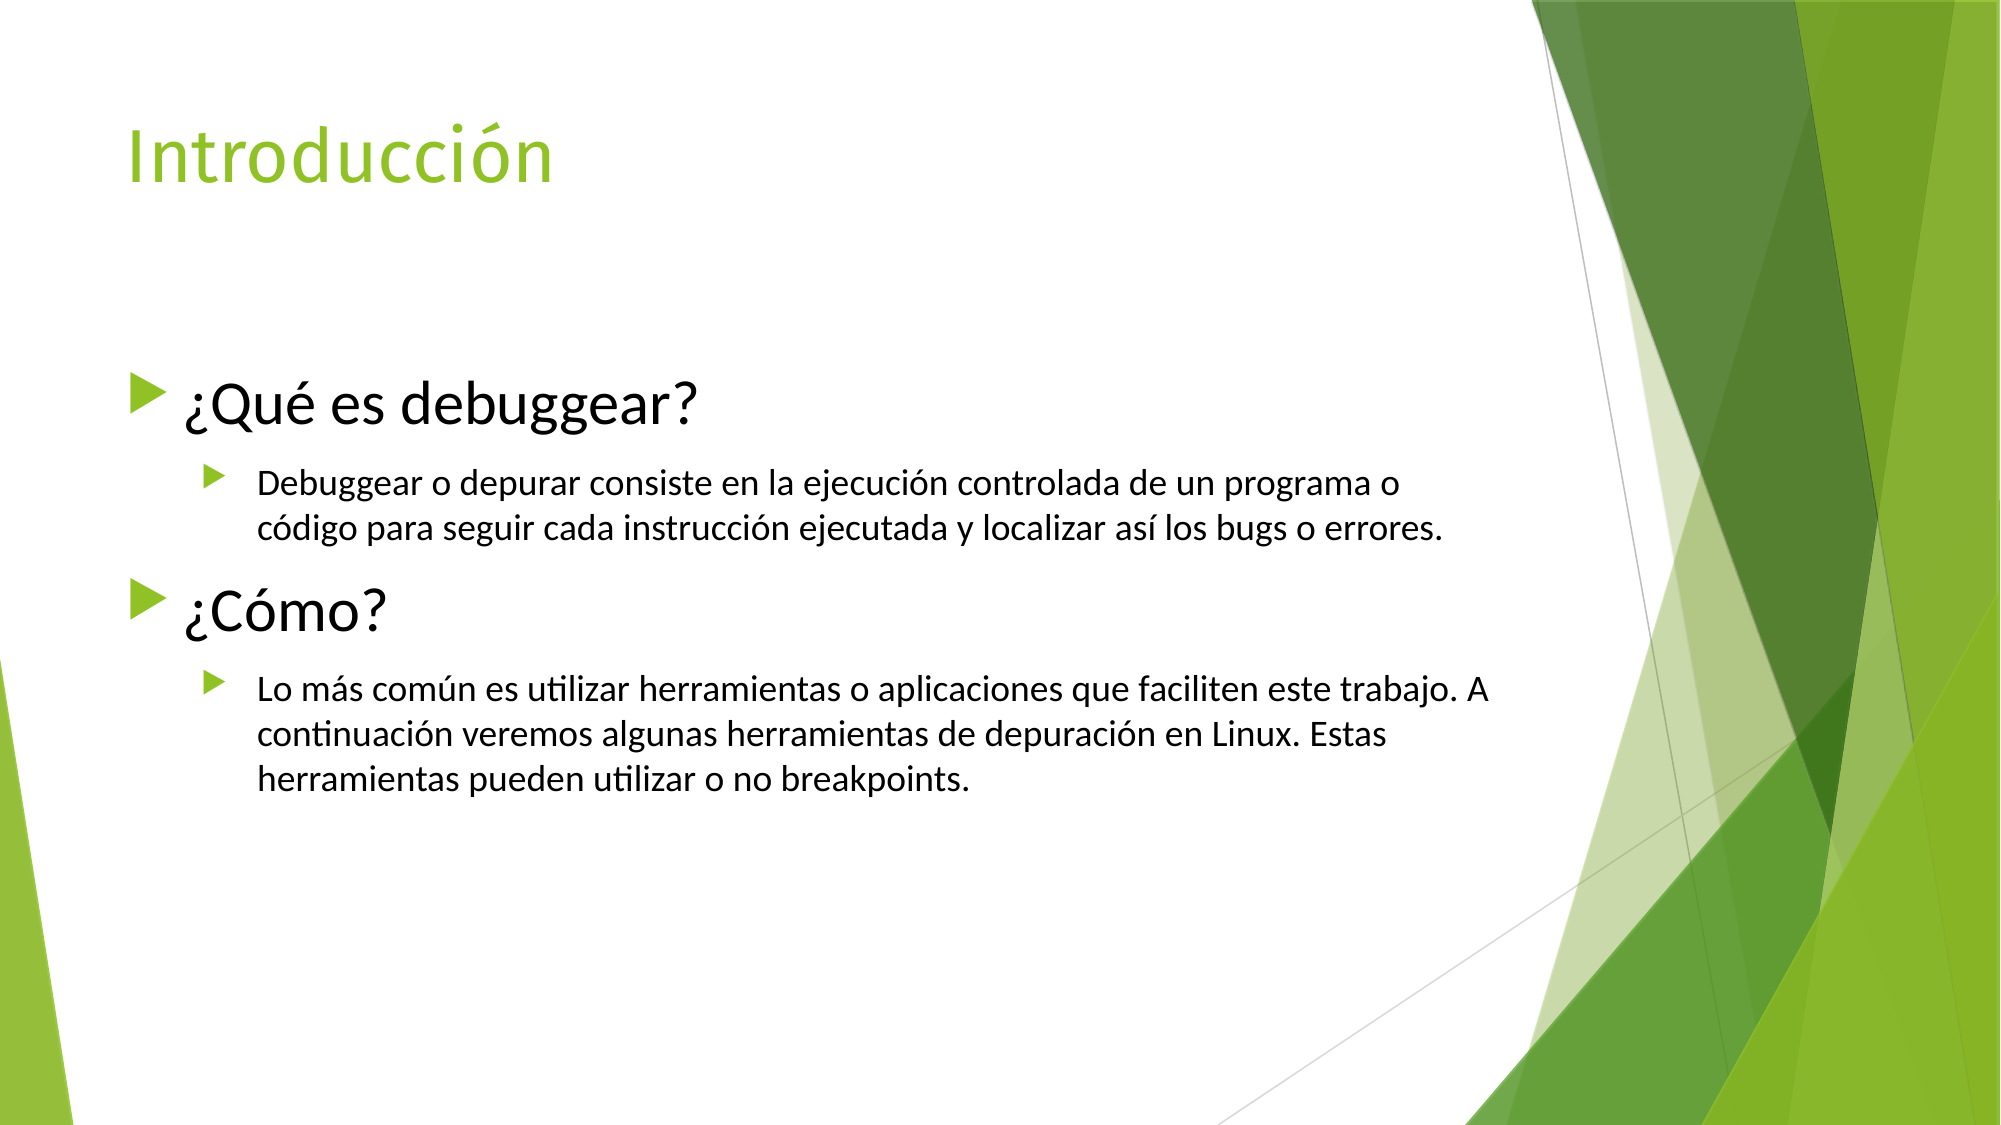

Introducción
¿Qué es debuggear?
Debuggear o depurar consiste en la ejecución controlada de un programa o código para seguir cada instrucción ejecutada y localizar así los bugs o errores.
¿Cómo?
Lo más común es utilizar herramientas o aplicaciones que faciliten este trabajo. A continuación veremos algunas herramientas de depuración en Linux. Estas herramientas pueden utilizar o no breakpoints.